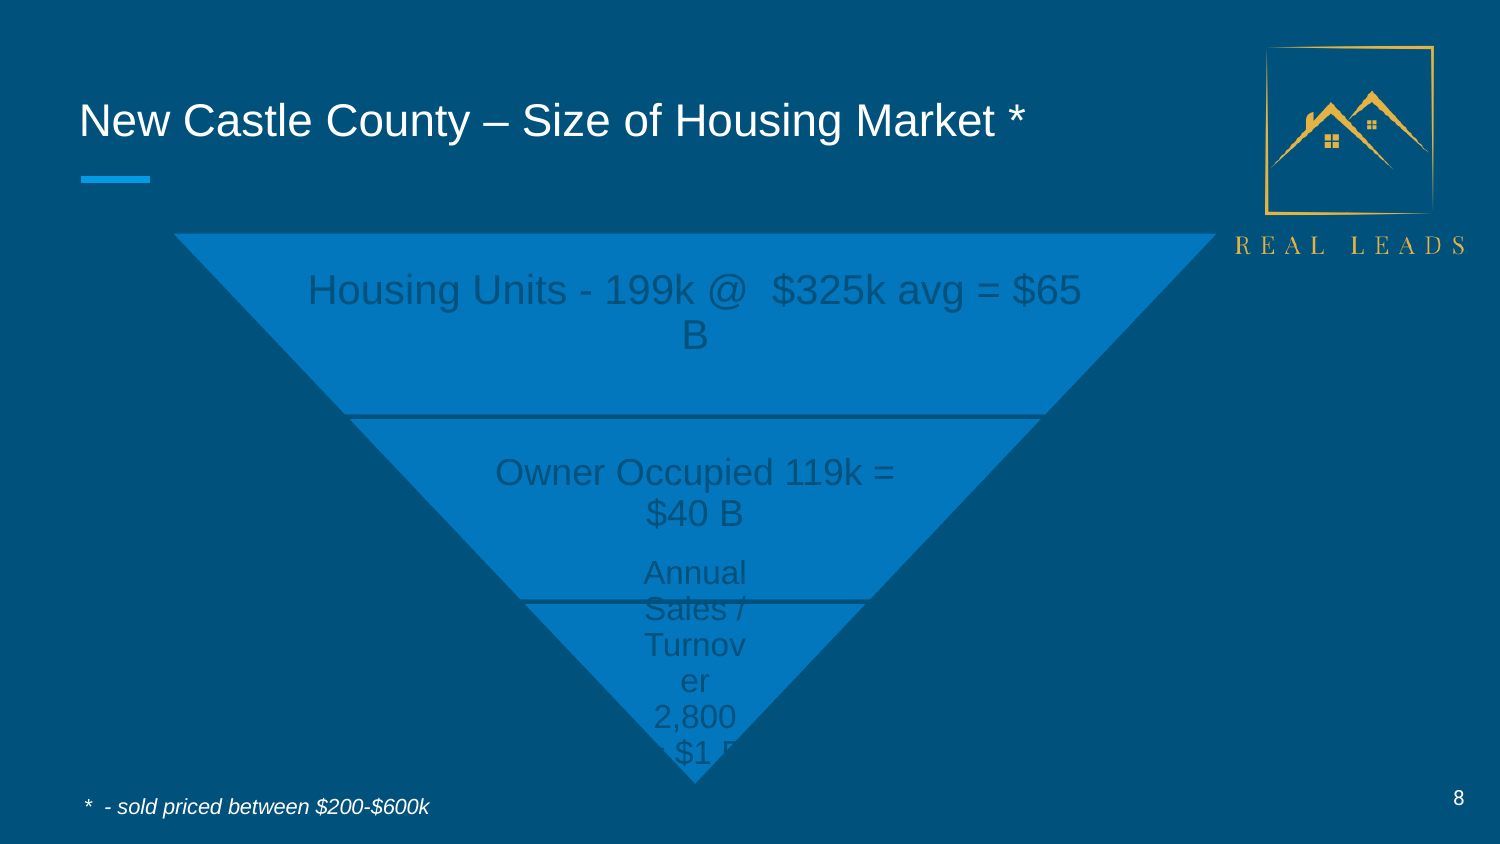

# New Castle County – Size of Housing Market *
Housing Units - 199k @  $325k avg = $65 B
Owner Occupied 119k = $40 B
Annual Sales /Turnover 2,800 = $1 B
*  - sold priced between $200-$600k
8